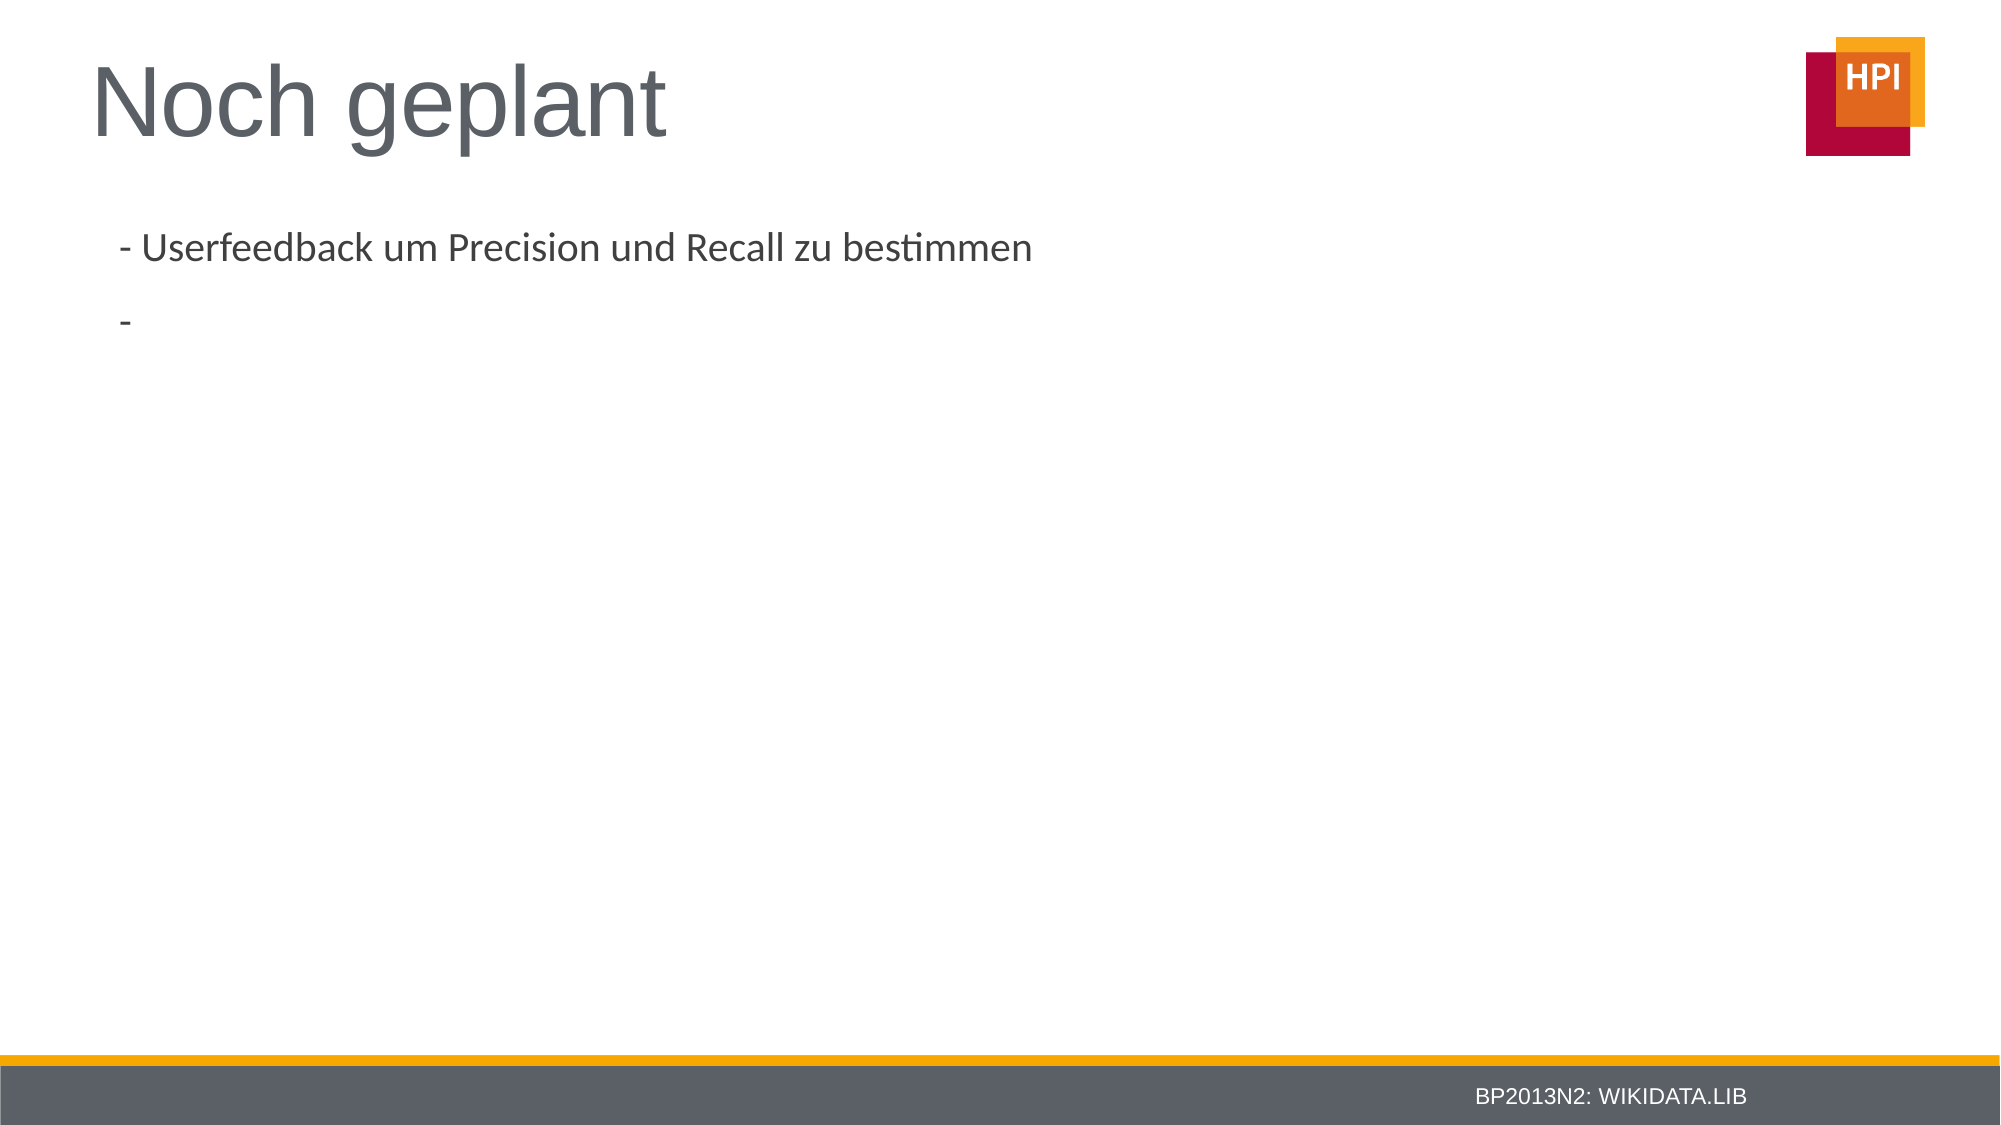

# Noch geplant
- Userfeedback um Precision und Recall zu bestimmen
-
BP2013N2: WIKIDATA.LIB